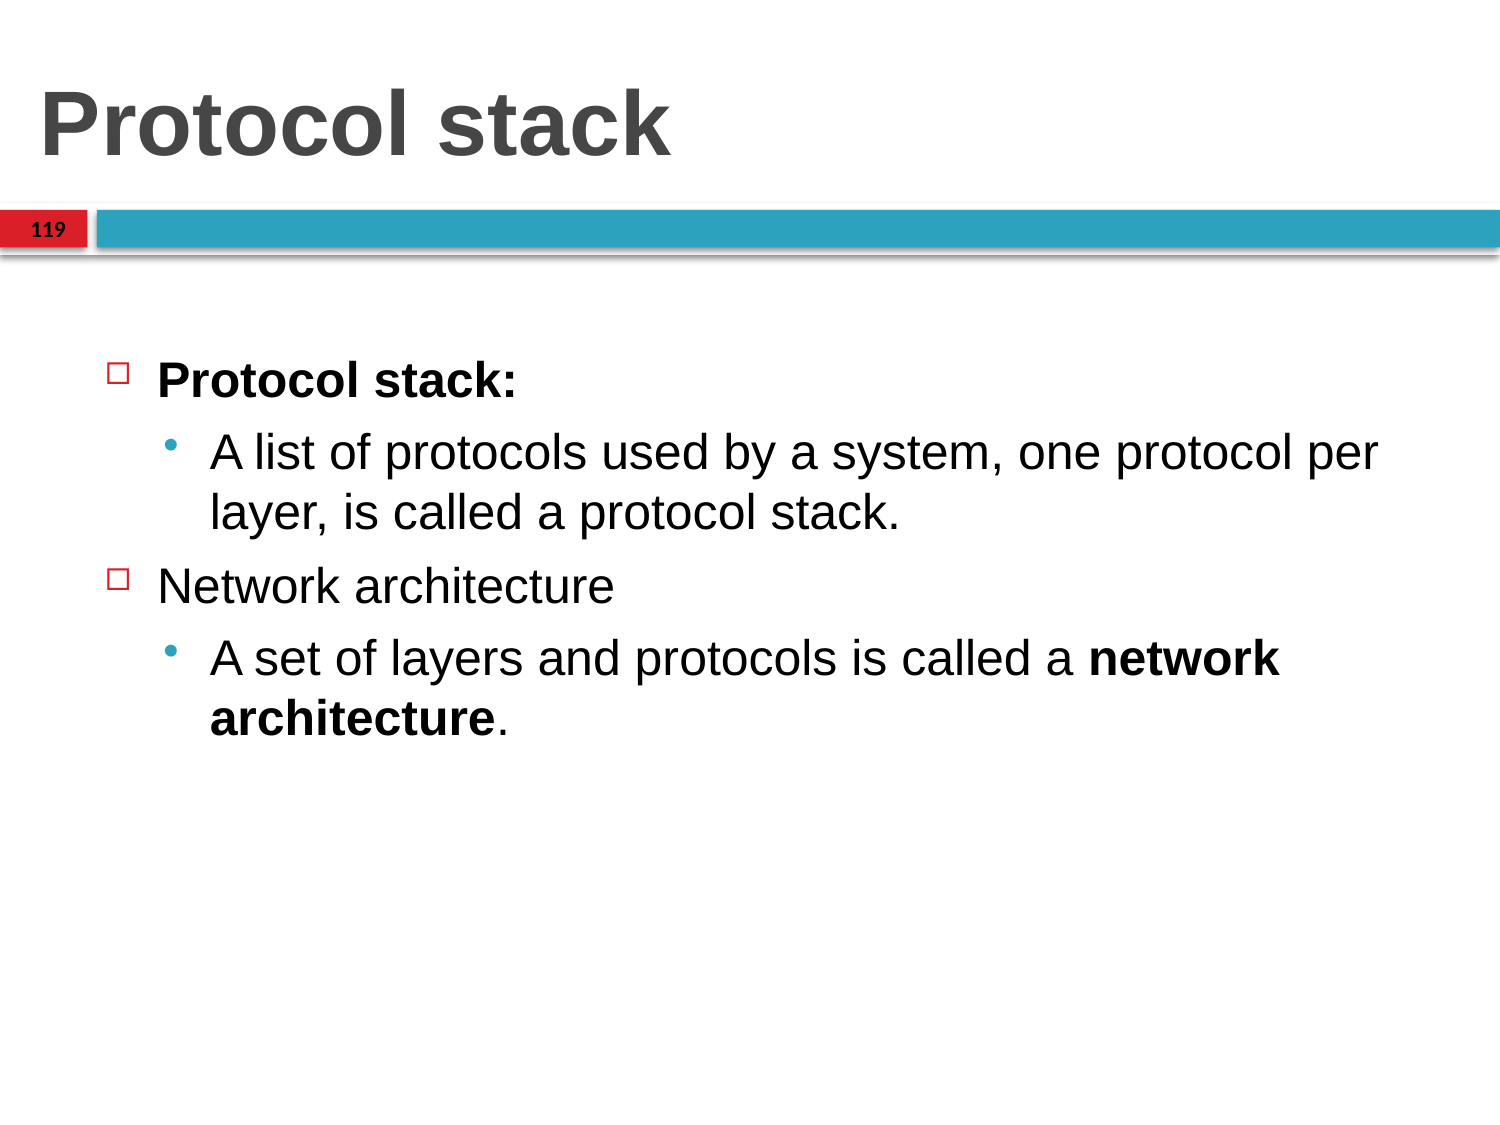

# Protocol stack
119

Protocol stack:
A list of protocols used by a system, one protocol per layer, is called a protocol stack.
Network architecture
A set of layers and protocols is called a network architecture.